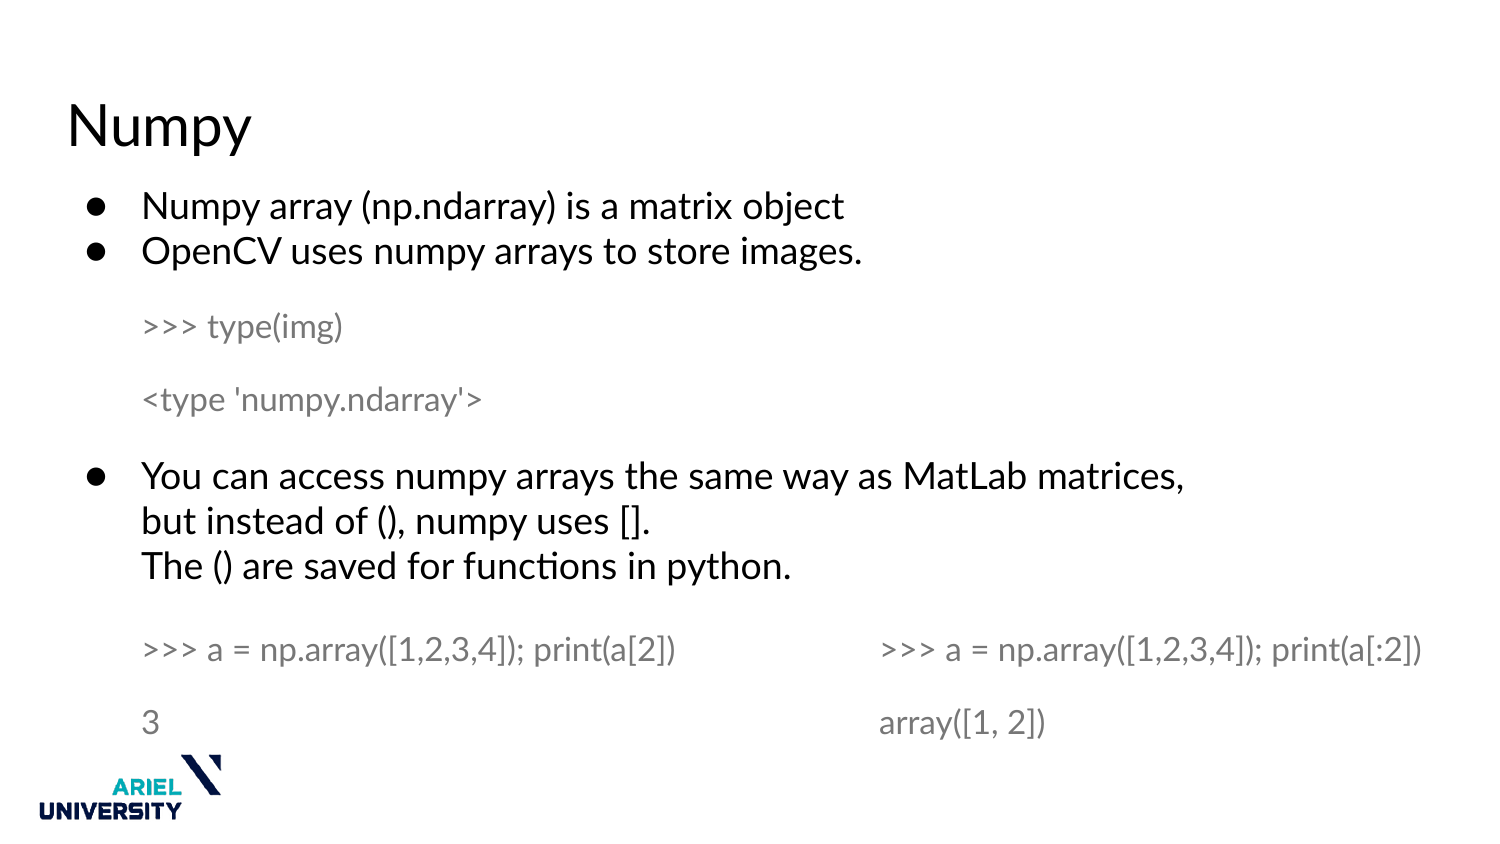

# Numpy
Numpy array (np.ndarray) is a matrix object
OpenCV uses numpy arrays to store images.
>>> type(img)
<type 'numpy.ndarray'>
You can access numpy arrays the same way as MatLab matrices,
but instead of (), numpy uses [].
The () are saved for functions in python.

>>> a = np.array([1,2,3,4]); print(a[2])
3
>>> a = np.array([1,2,3,4]); print(a[:2])
array([1, 2])